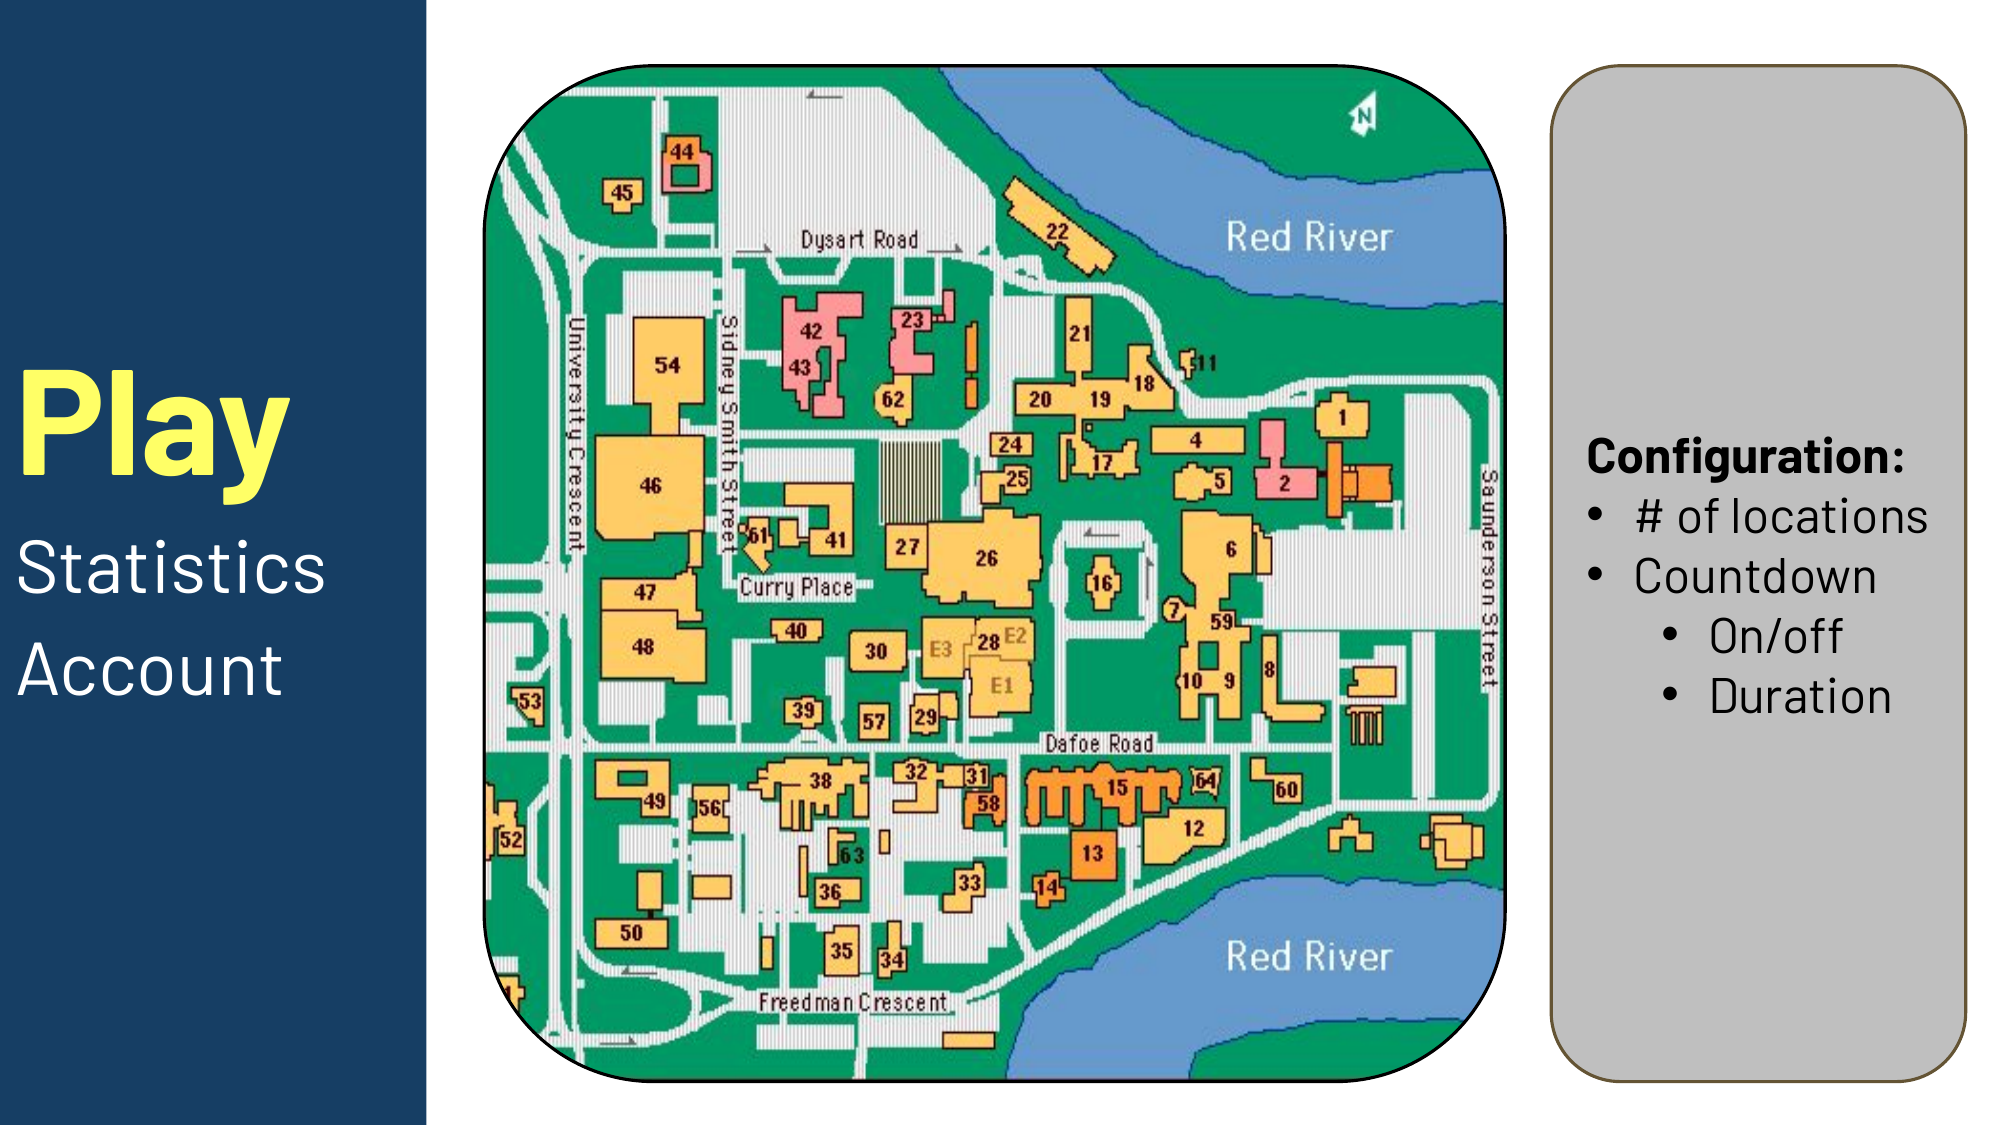

Play
Statistics
Account

Configuration:
# of locations
Countdown
On/off
Duration